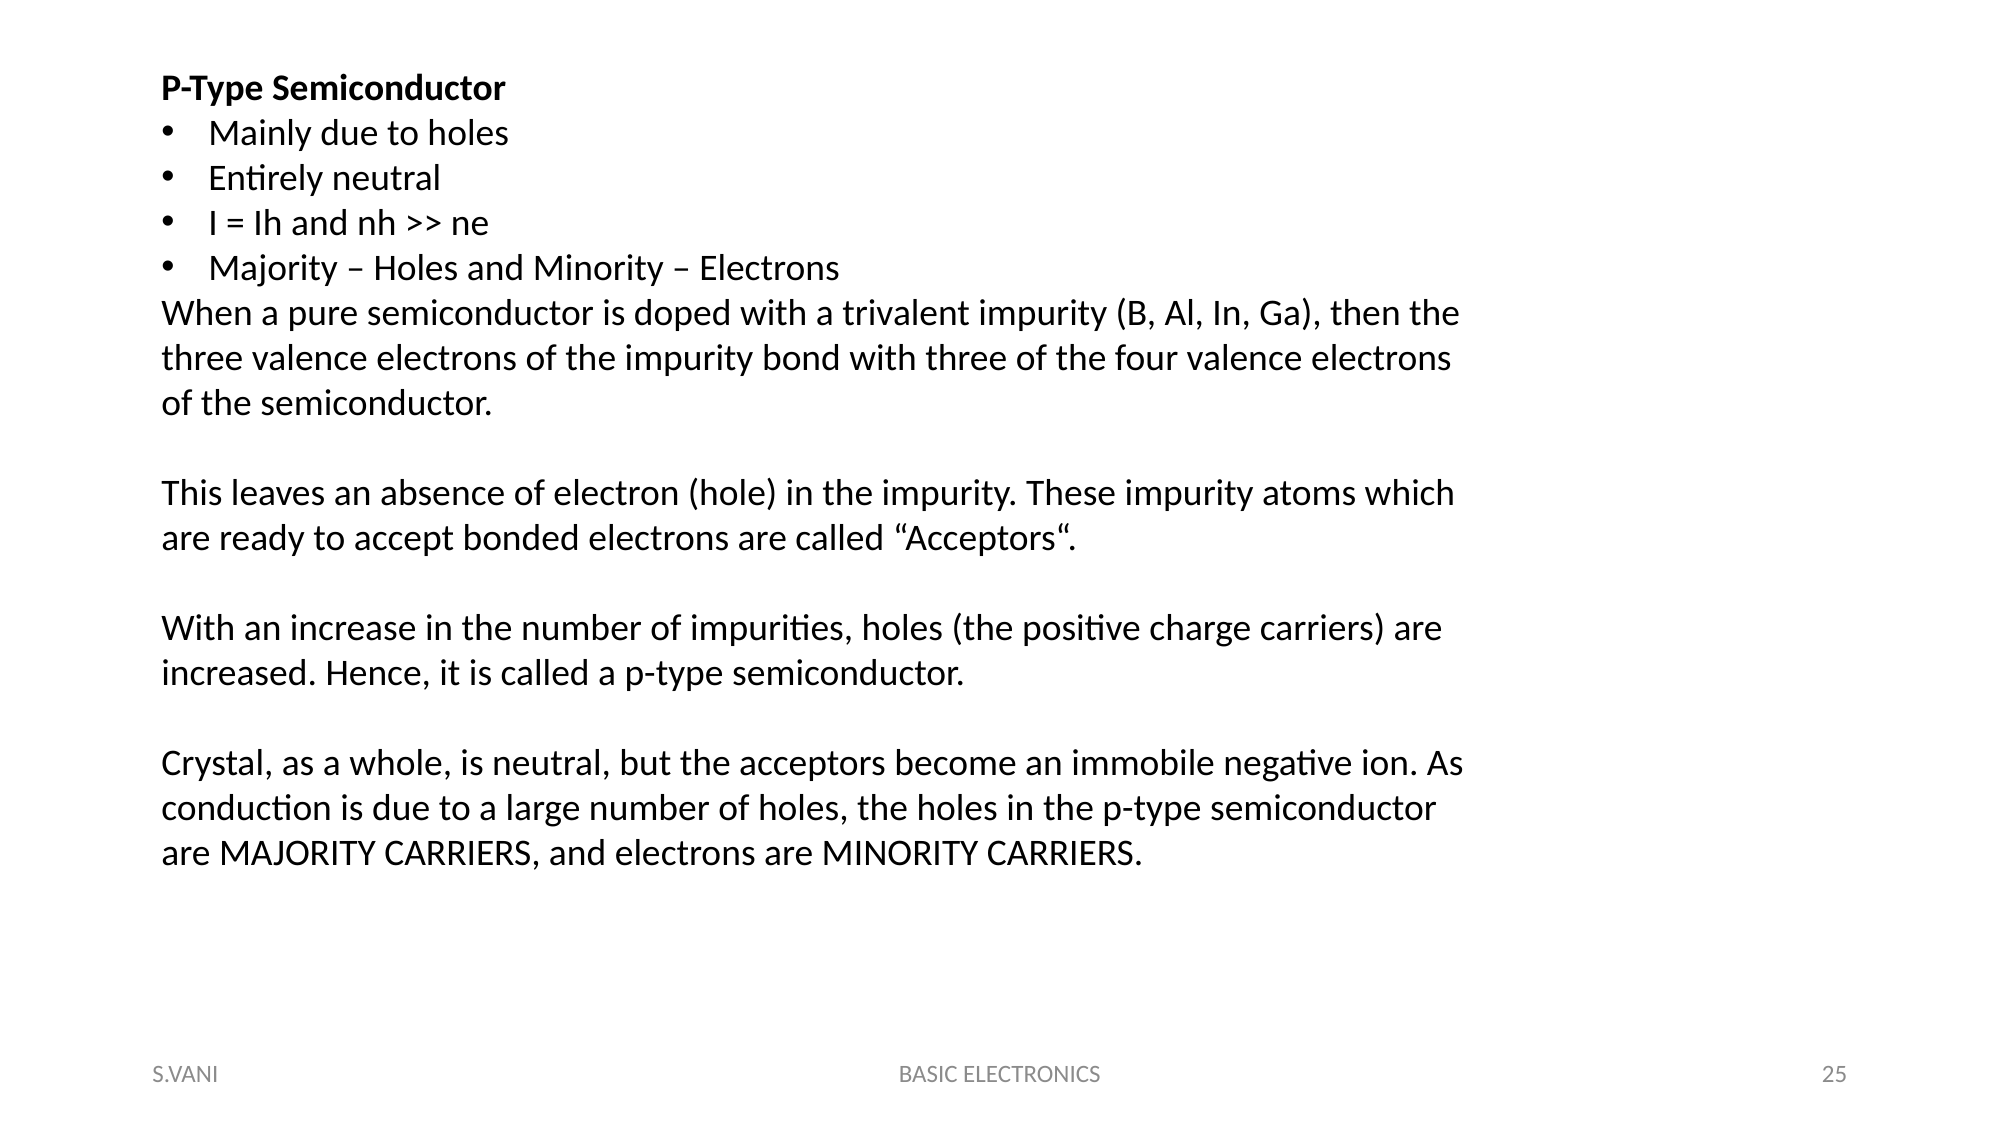

P-Type Semiconductor
Mainly due to holes
Entirely neutral
I = Ih and nh >> ne
Majority – Holes and Minority – Electrons
When a pure semiconductor is doped with a trivalent impurity (B, Al, In, Ga), then the three valence electrons of the impurity bond with three of the four valence electrons of the semiconductor.

This leaves an absence of electron (hole) in the impurity. These impurity atoms which are ready to accept bonded electrons are called “Acceptors“.

With an increase in the number of impurities, holes (the positive charge carriers) are increased. Hence, it is called a p-type semiconductor.

Crystal, as a whole, is neutral, but the acceptors become an immobile negative ion. As conduction is due to a large number of holes, the holes in the p-type semiconductor are MAJORITY CARRIERS, and electrons are MINORITY CARRIERS.
S.VANI
BASIC ELECTRONICS
25